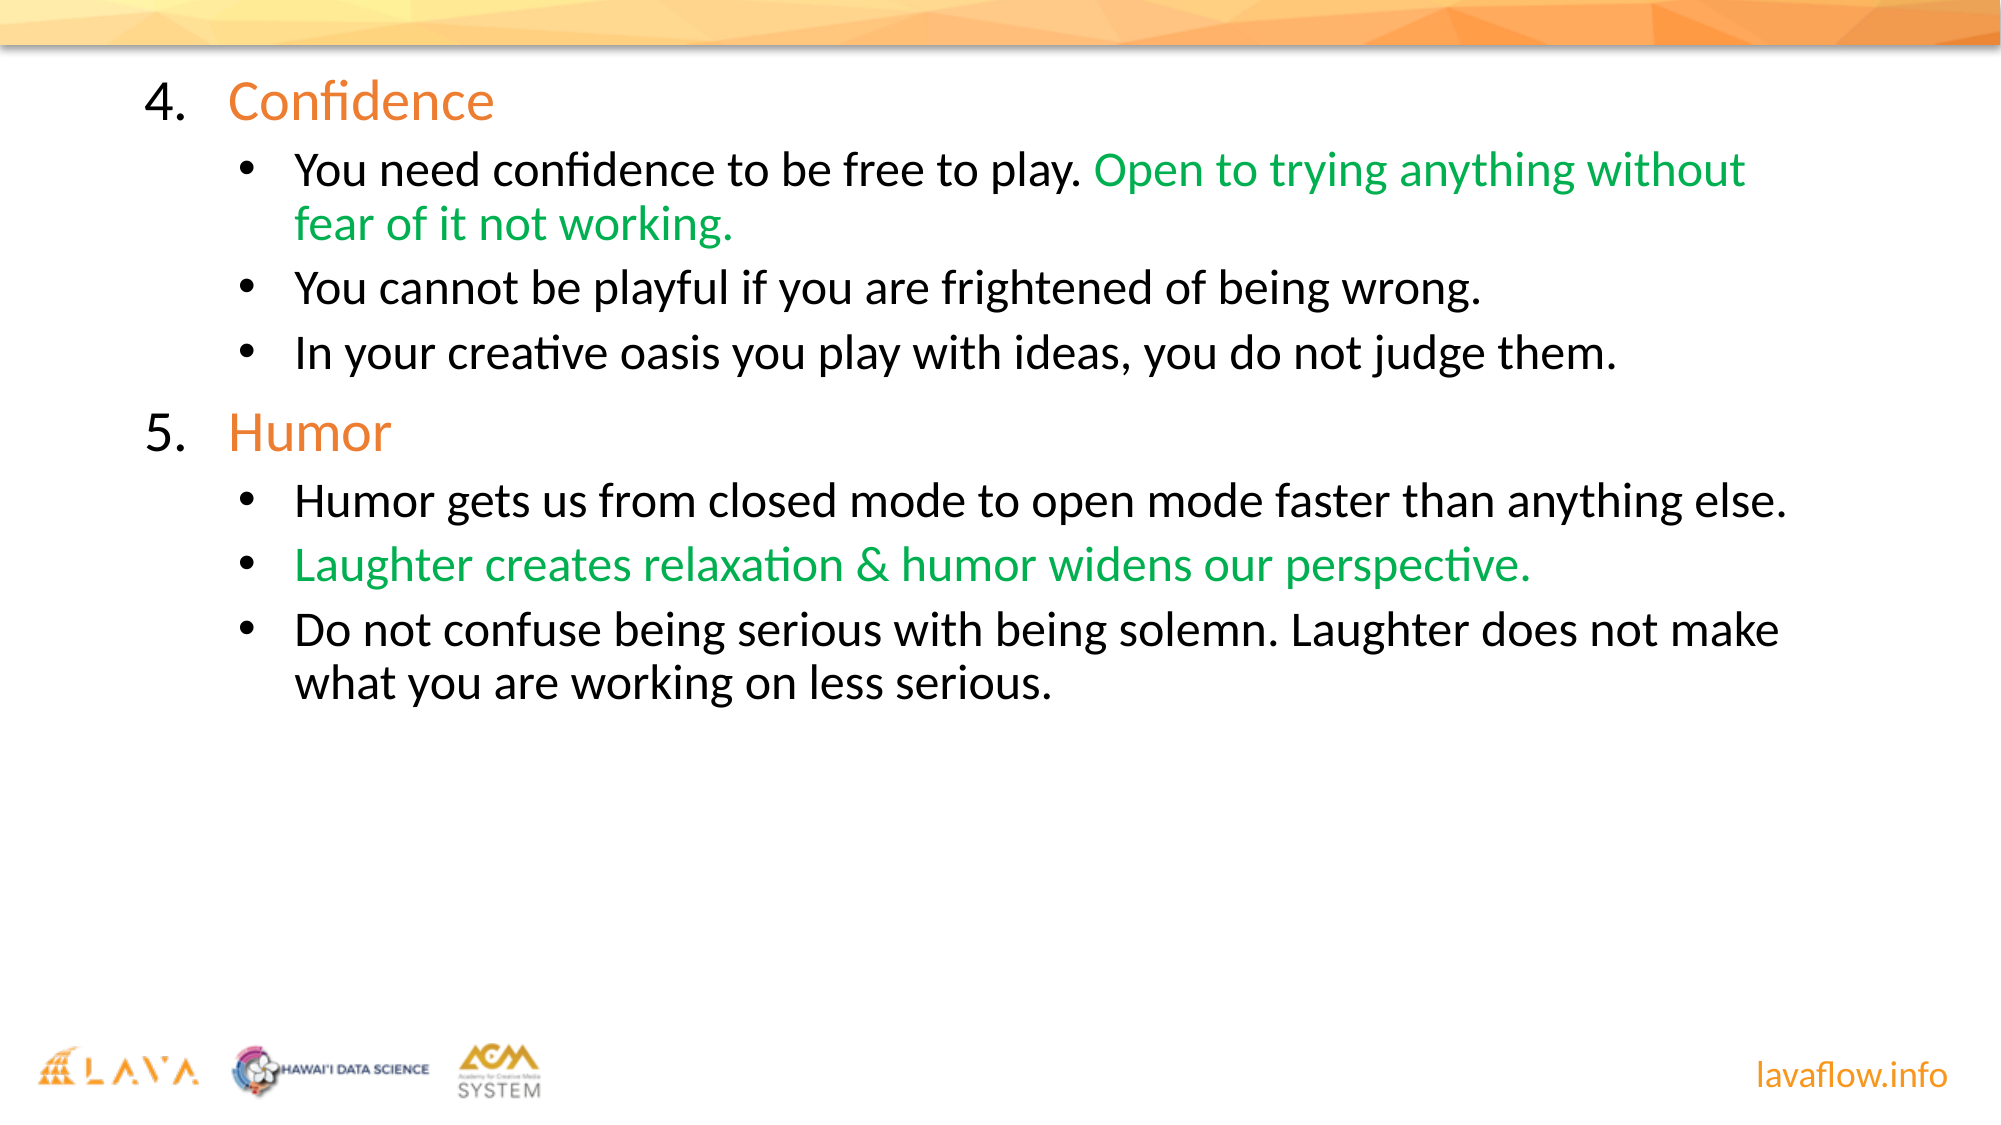

Confidence
You need confidence to be free to play. Open to trying anything without fear of it not working.
You cannot be playful if you are frightened of being wrong.
In your creative oasis you play with ideas, you do not judge them.
Humor
Humor gets us from closed mode to open mode faster than anything else.
Laughter creates relaxation & humor widens our perspective.
Do not confuse being serious with being solemn. Laughter does not make what you are working on less serious.